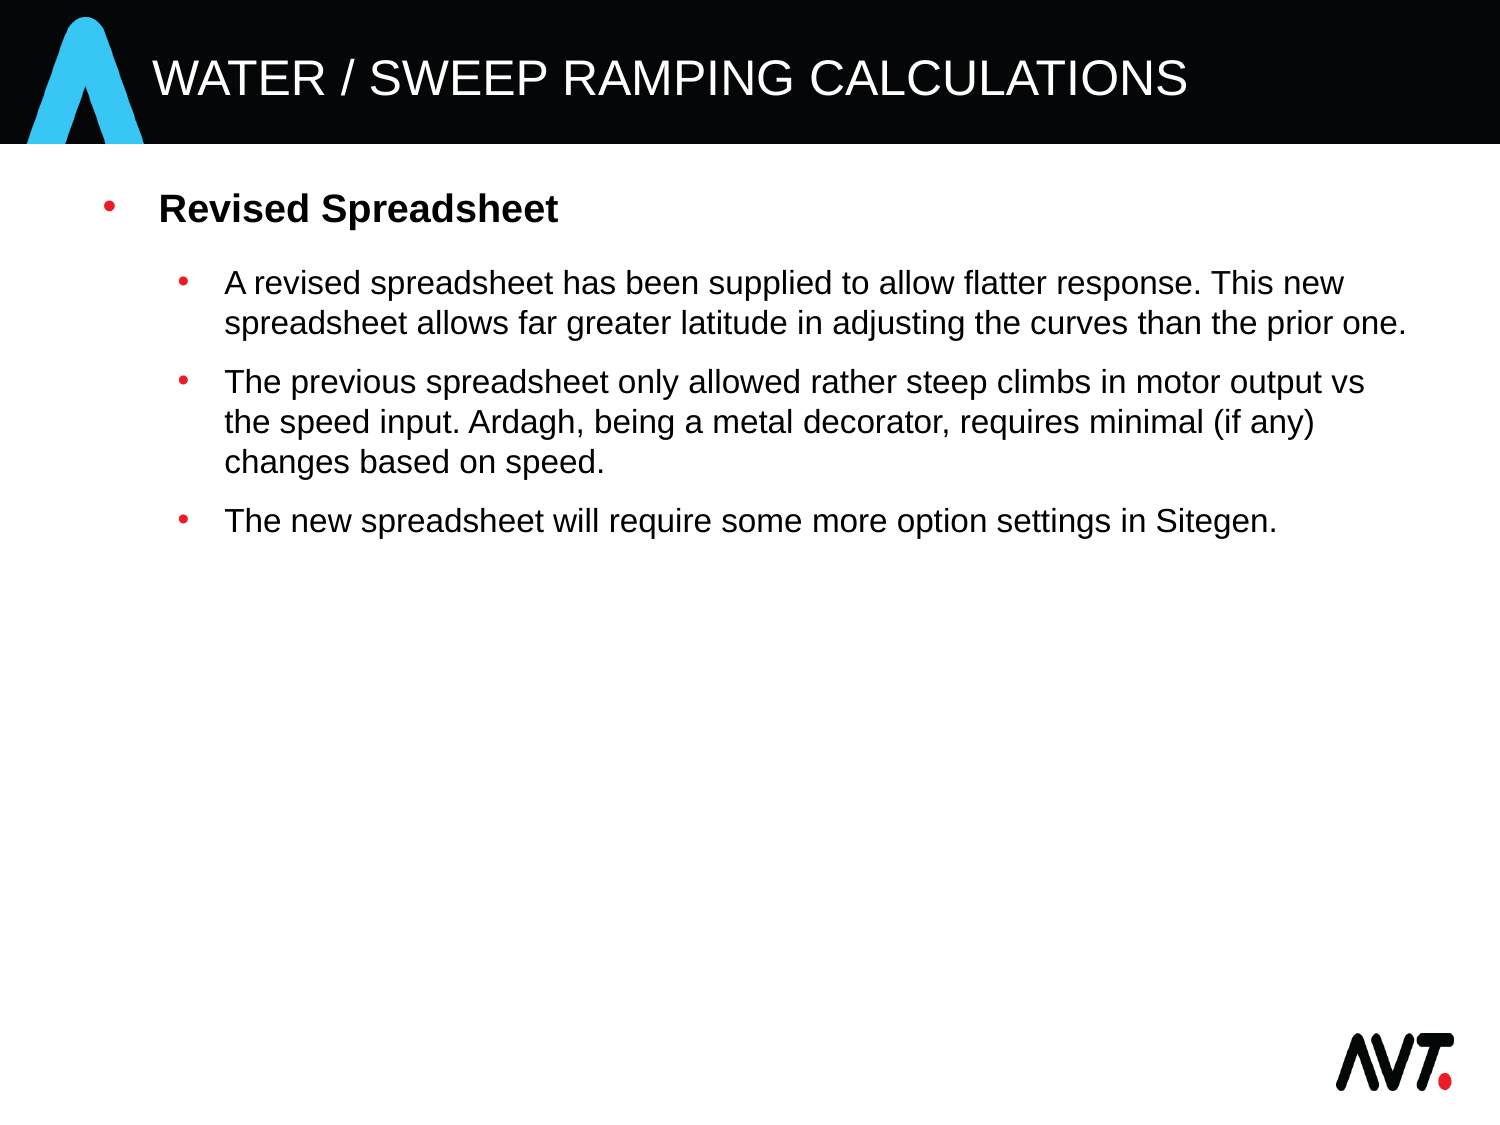

# Water / Sweep ramping calculations
Revised Spreadsheet
A revised spreadsheet has been supplied to allow flatter response. This new spreadsheet allows far greater latitude in adjusting the curves than the prior one.
The previous spreadsheet only allowed rather steep climbs in motor output vs the speed input. Ardagh, being a metal decorator, requires minimal (if any) changes based on speed.
The new spreadsheet will require some more option settings in Sitegen.